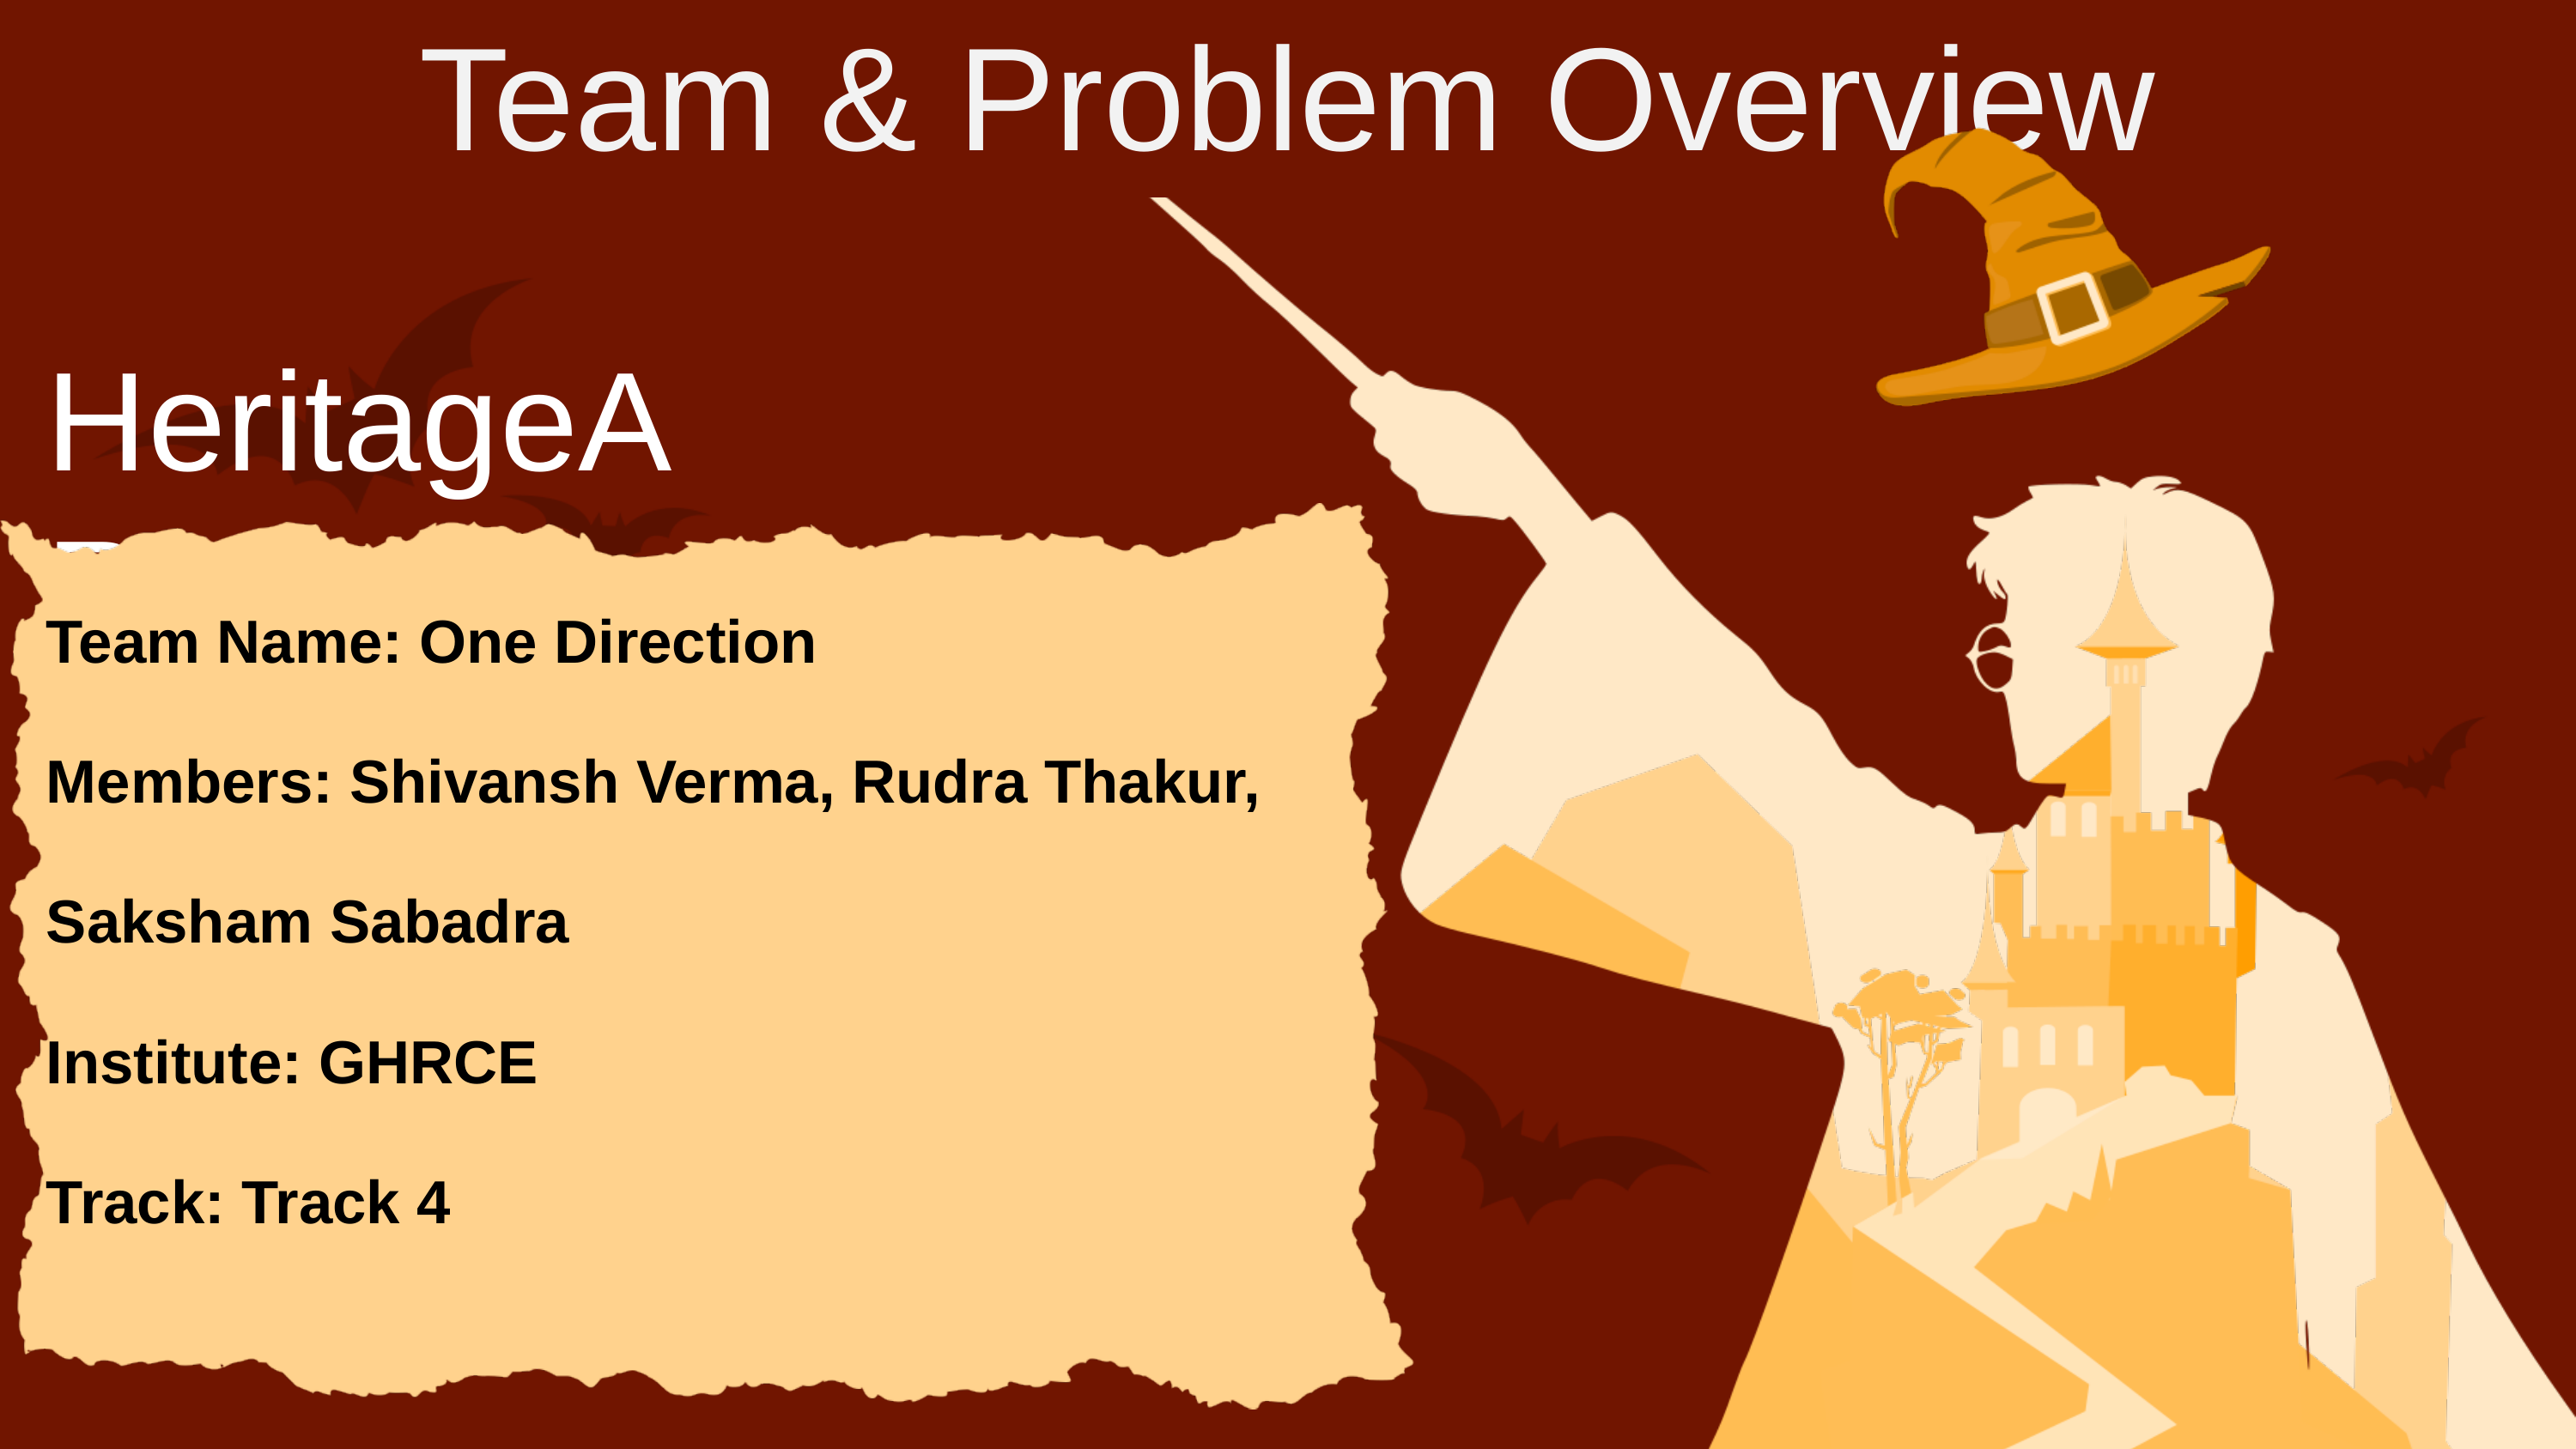

Team & Problem Overview

HeritageAR

Team Name: One Direction
Members: Shivansh Verma, Rudra Thakur, Saksham Sabadra
Institute: GHRCE
Track: Track 4